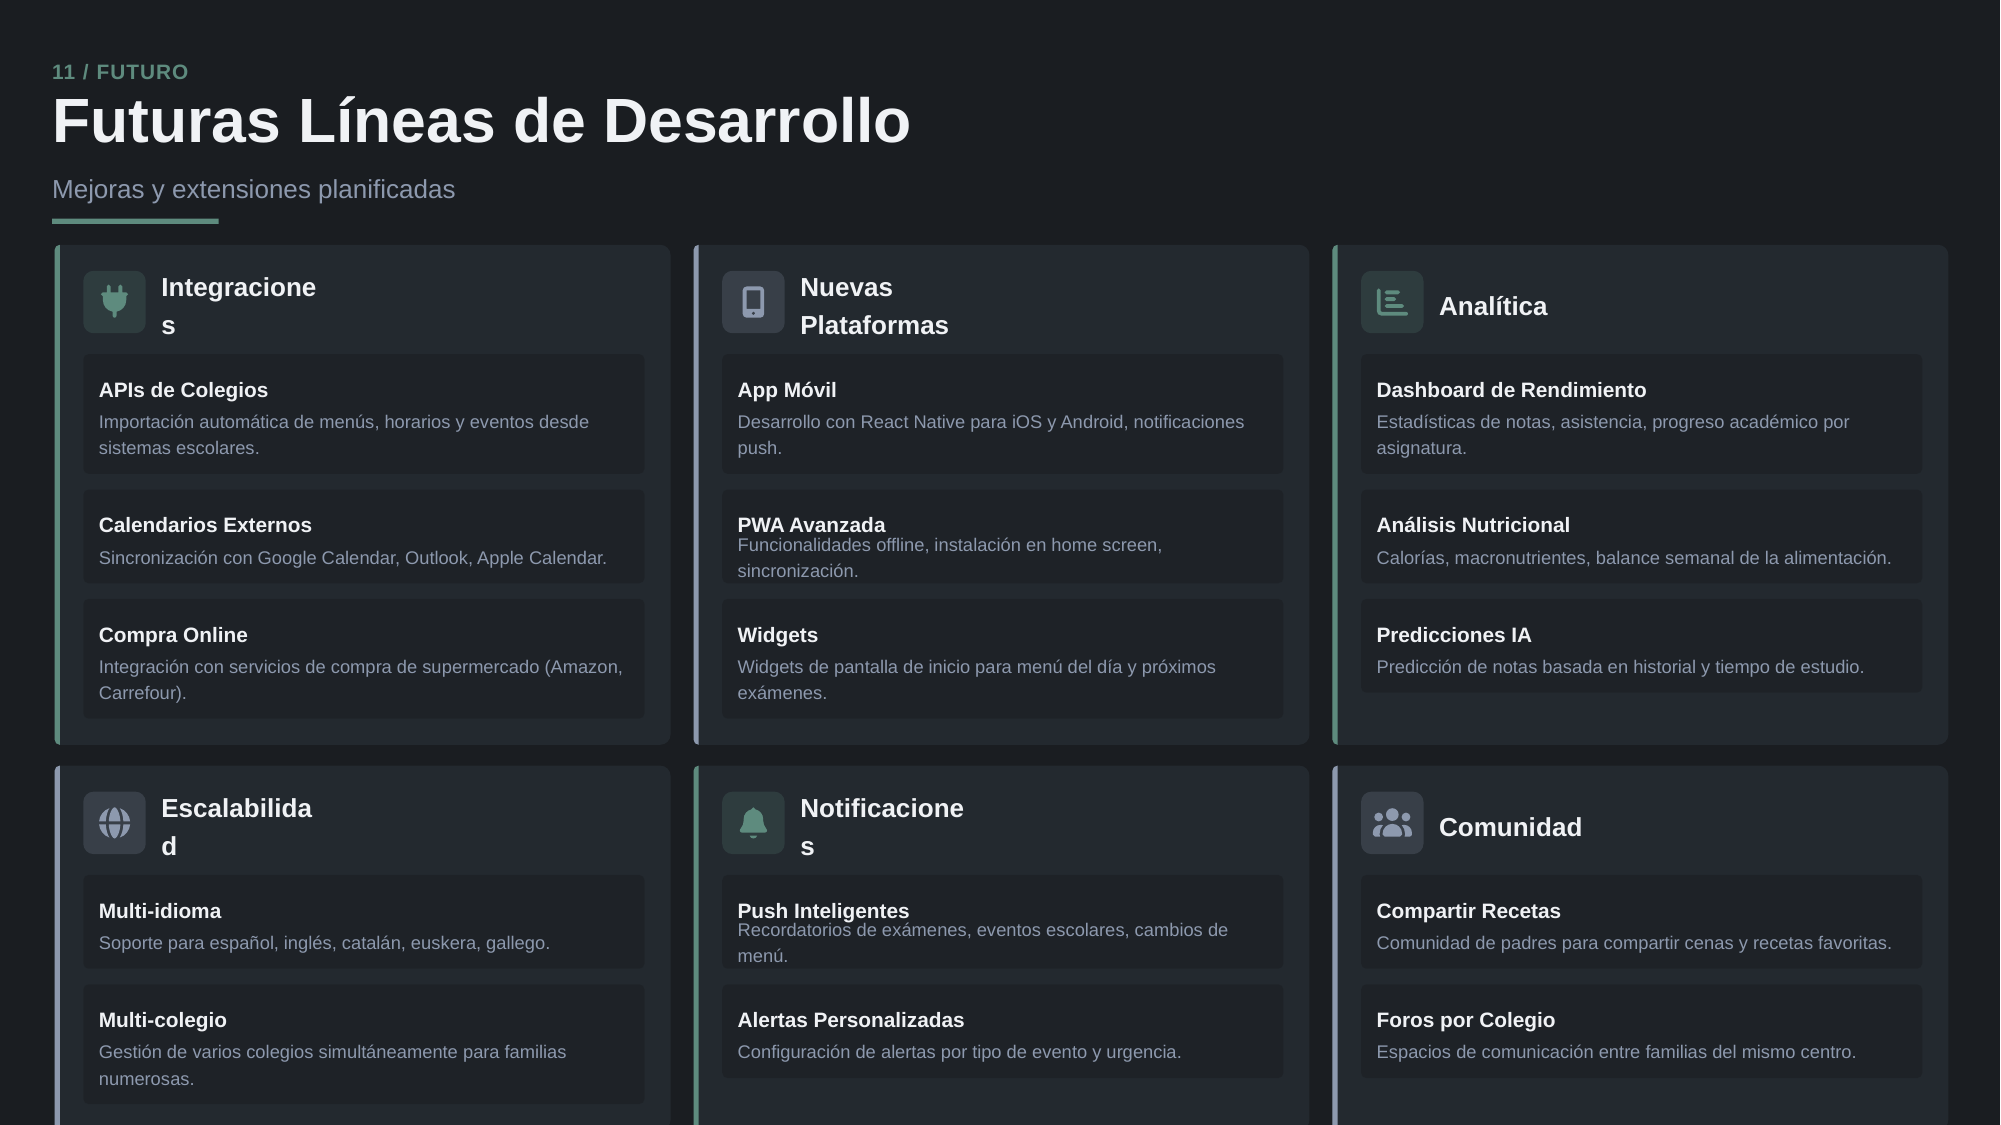

11 / FUTURO
Futuras Líneas de Desarrollo
Mejoras y extensiones planificadas

Integraciones
Nuevas Plataformas
Analítica

APIs de Colegios
App Móvil
Dashboard de Rendimiento
Importación automática de menús, horarios y eventos desde sistemas escolares.
Desarrollo con React Native para iOS y Android, notificaciones push.
Estadísticas de notas, asistencia, progreso académico por asignatura.

Calendarios Externos
PWA Avanzada
Análisis Nutricional
Sincronización con Google Calendar, Outlook, Apple Calendar.
Funcionalidades offline, instalación en home screen, sincronización.
Calorías, macronutrientes, balance semanal de la alimentación.

Compra Online
Widgets
Predicciones IA
Integración con servicios de compra de supermercado (Amazon, Carrefour).
Widgets de pantalla de inicio para menú del día y próximos exámenes.
Predicción de notas basada en historial y tiempo de estudio.

Escalabilidad
Notificaciones
Comunidad

Multi-idioma
Push Inteligentes
Compartir Recetas
Soporte para español, inglés, catalán, euskera, gallego.
Recordatorios de exámenes, eventos escolares, cambios de menú.
Comunidad de padres para compartir cenas y recetas favoritas.

Multi-colegio
Alertas Personalizadas
Foros por Colegio
Gestión de varios colegios simultáneamente para familias numerosas.
Configuración de alertas por tipo de evento y urgencia.
Espacios de comunicación entre familias del mismo centro.